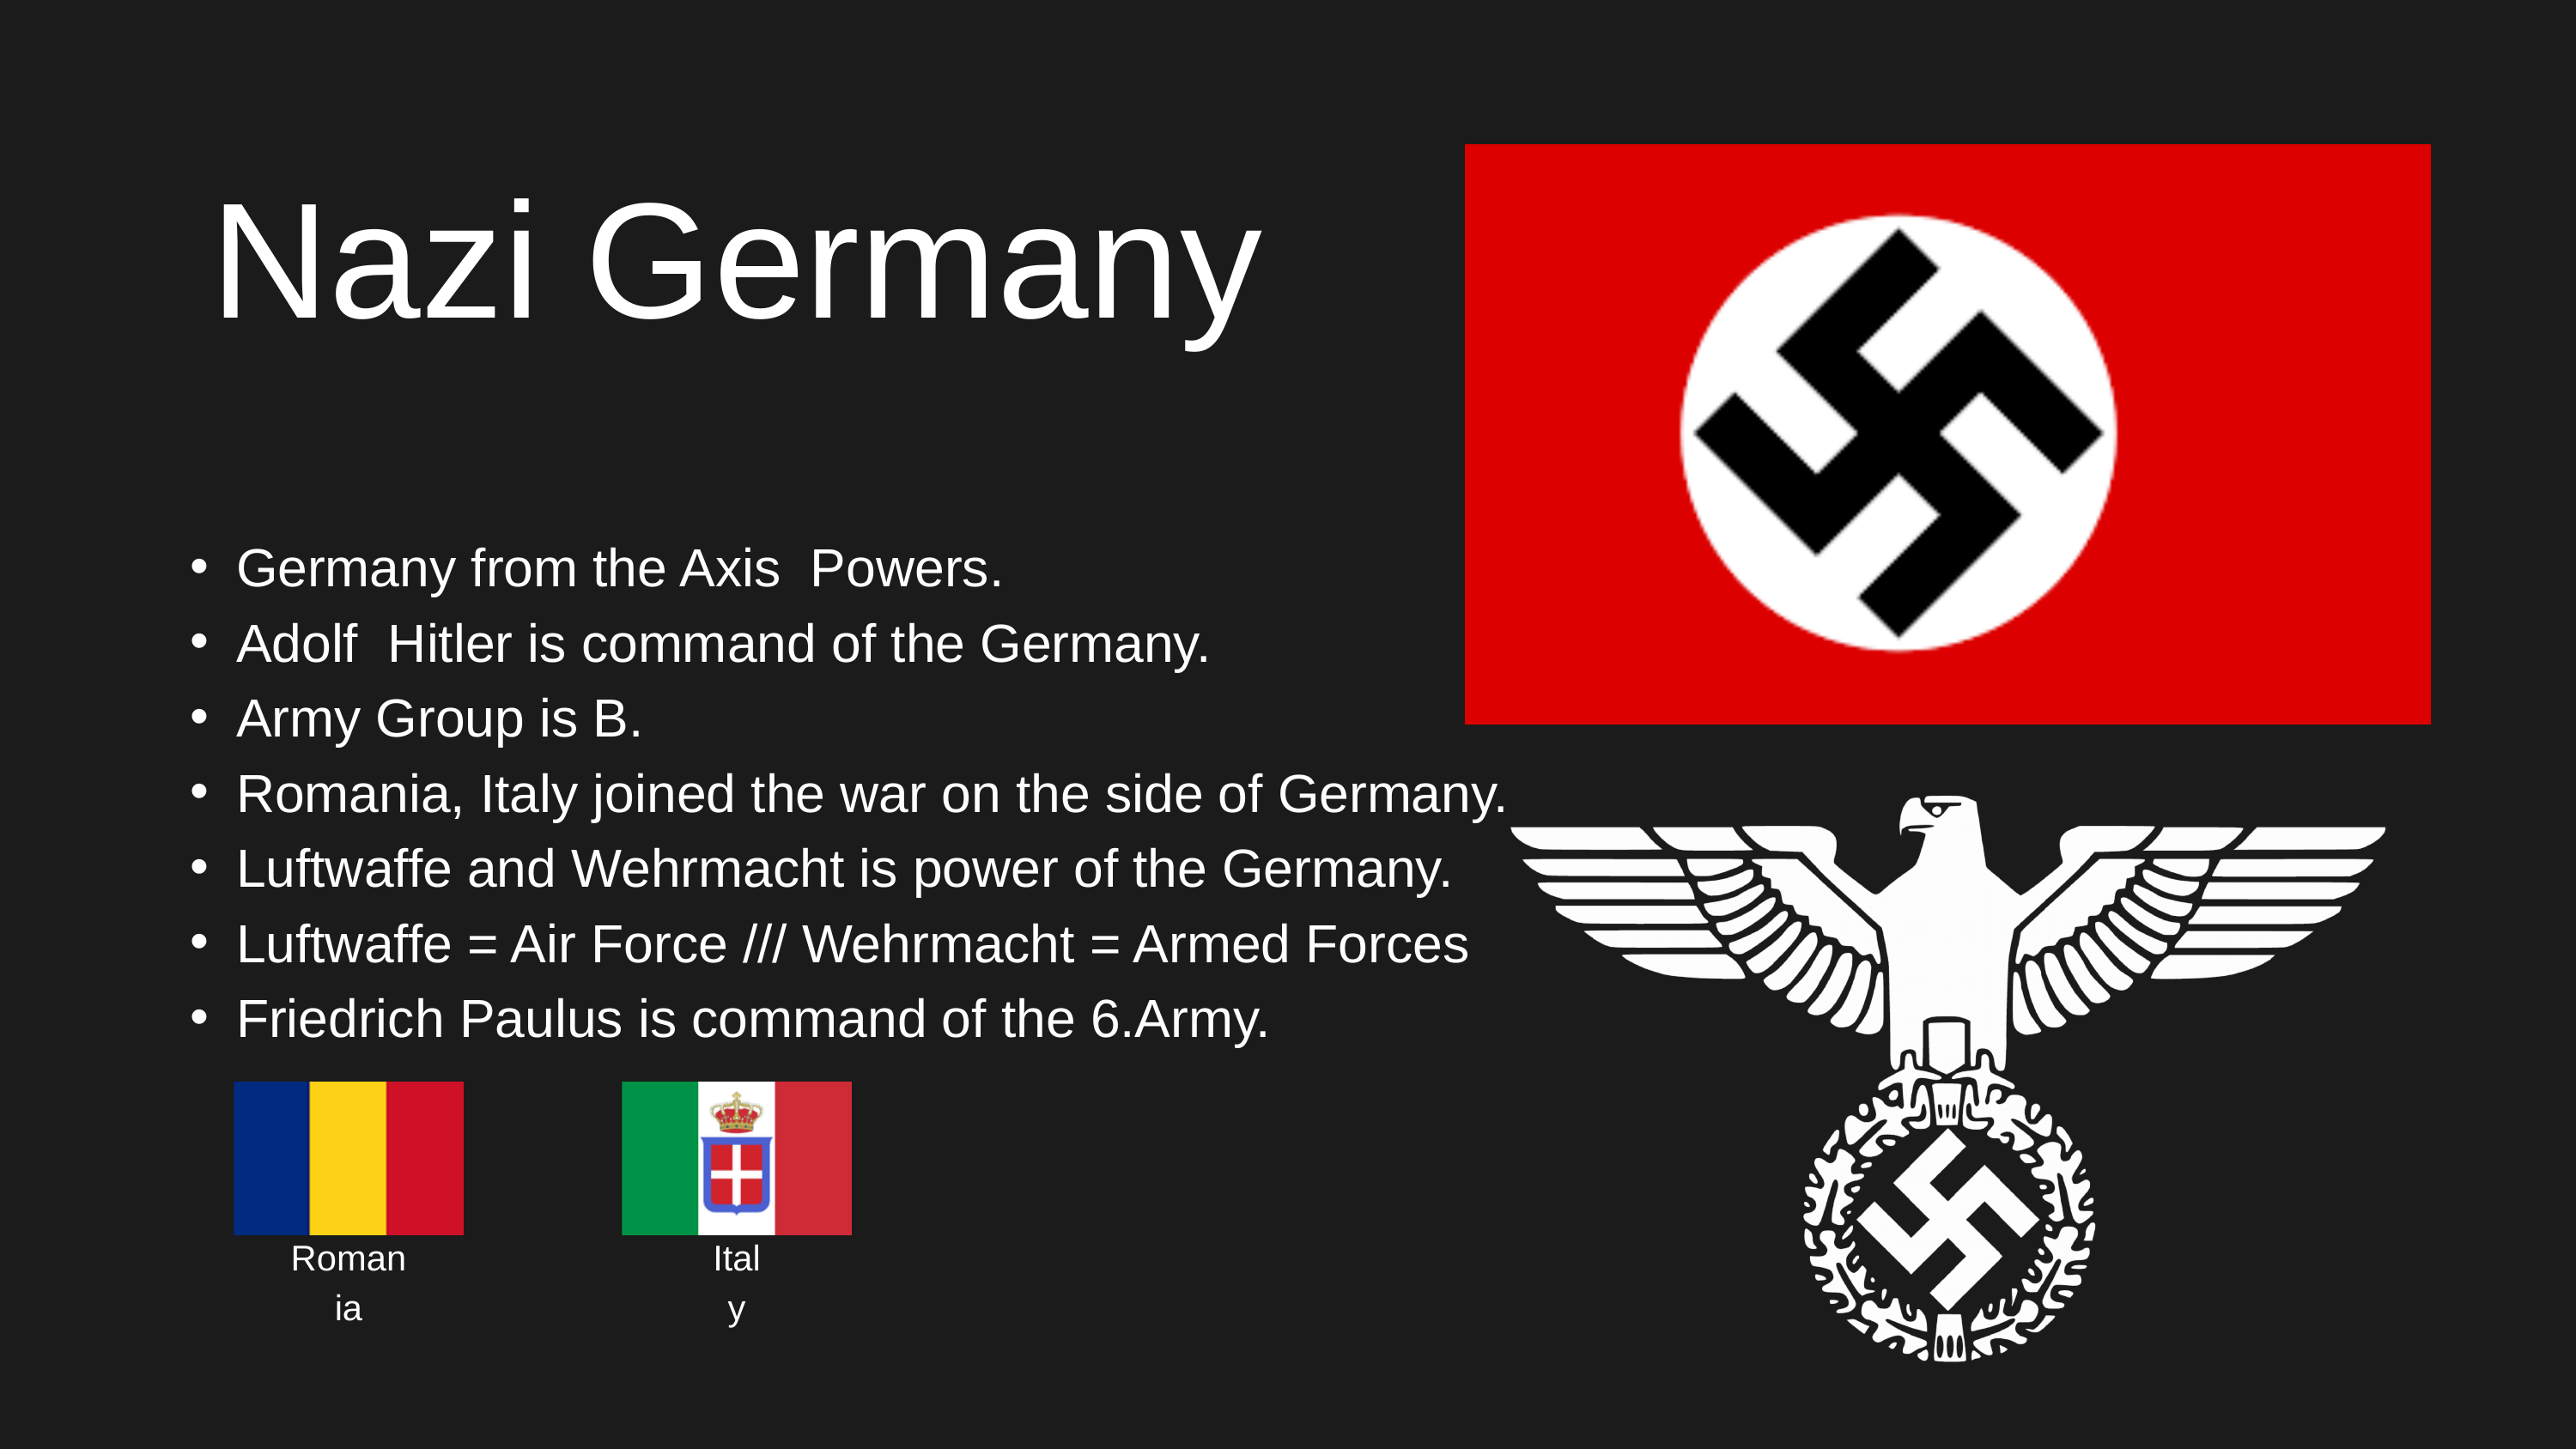

Nazi Germany

Germany from the Axis  Powers.
Adolf  Hitler is command of the Germany.
Army Group is B.
Romania, Italy joined the war on the side of Germany.
Luftwaffe and Wehrmacht is power of the Germany.
Luftwaffe = Air Force /// Wehrmacht = Armed Forces
Friedrich Paulus is command of the 6.Army.

Romania
Italy